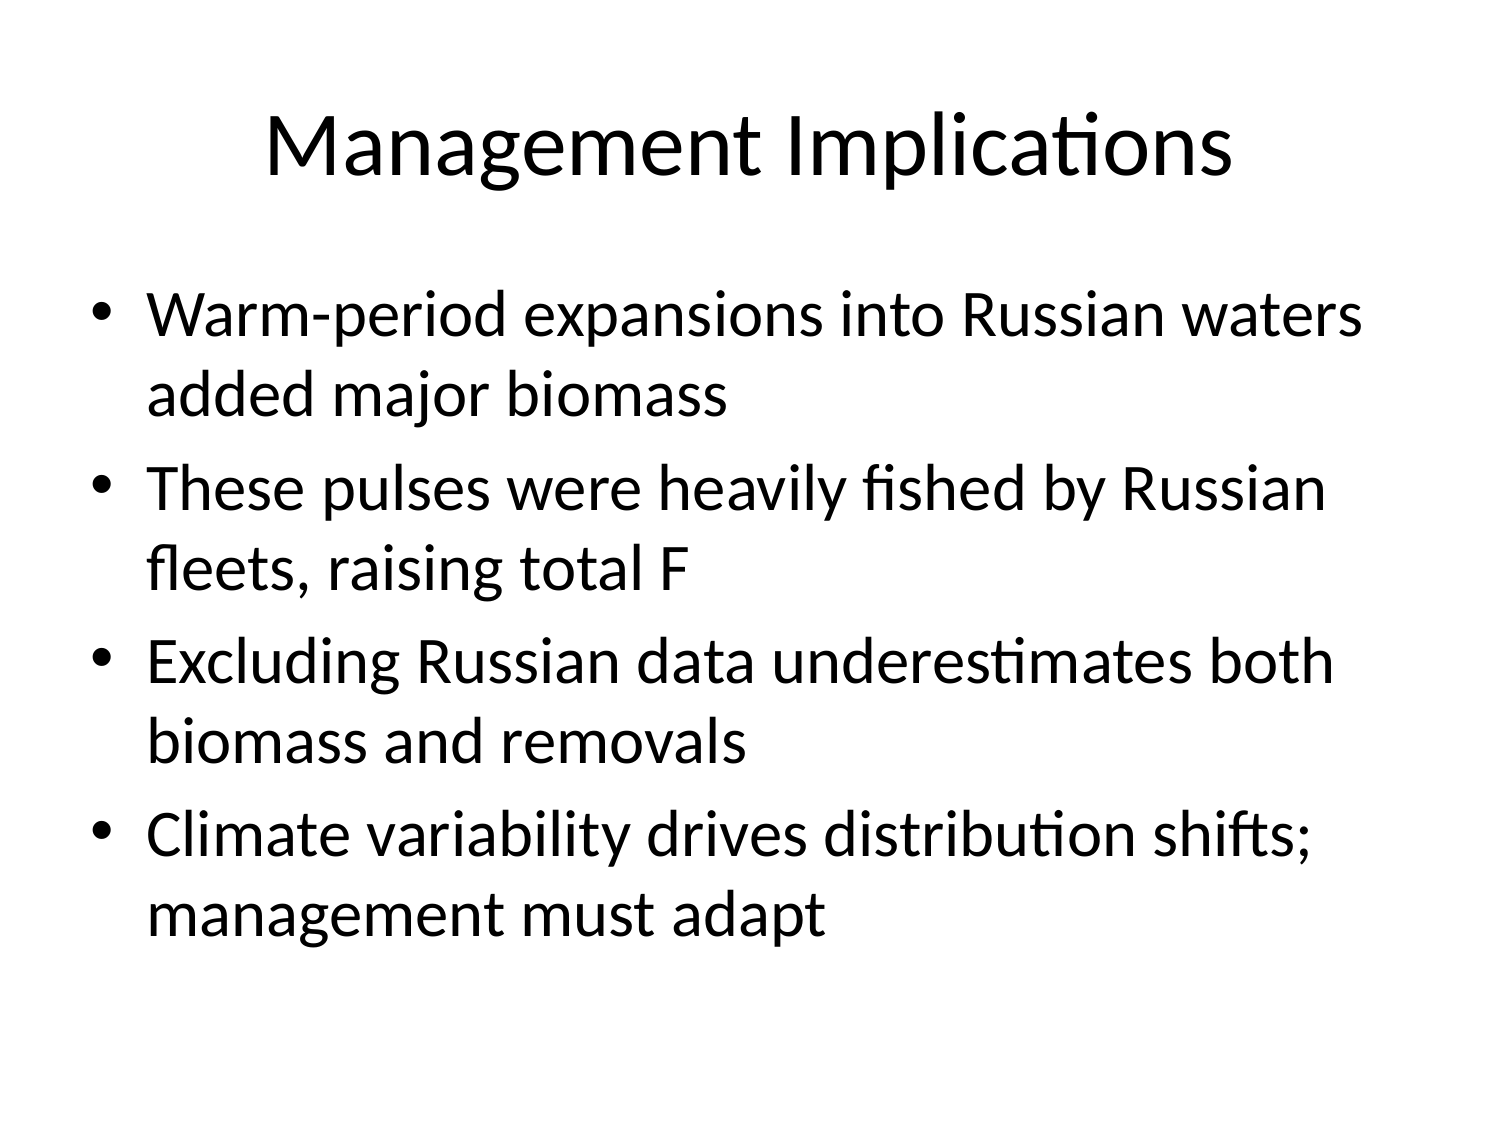

# Management Implications
Warm-period expansions into Russian waters added major biomass
These pulses were heavily fished by Russian fleets, raising total F
Excluding Russian data underestimates both biomass and removals
Climate variability drives distribution shifts; management must adapt